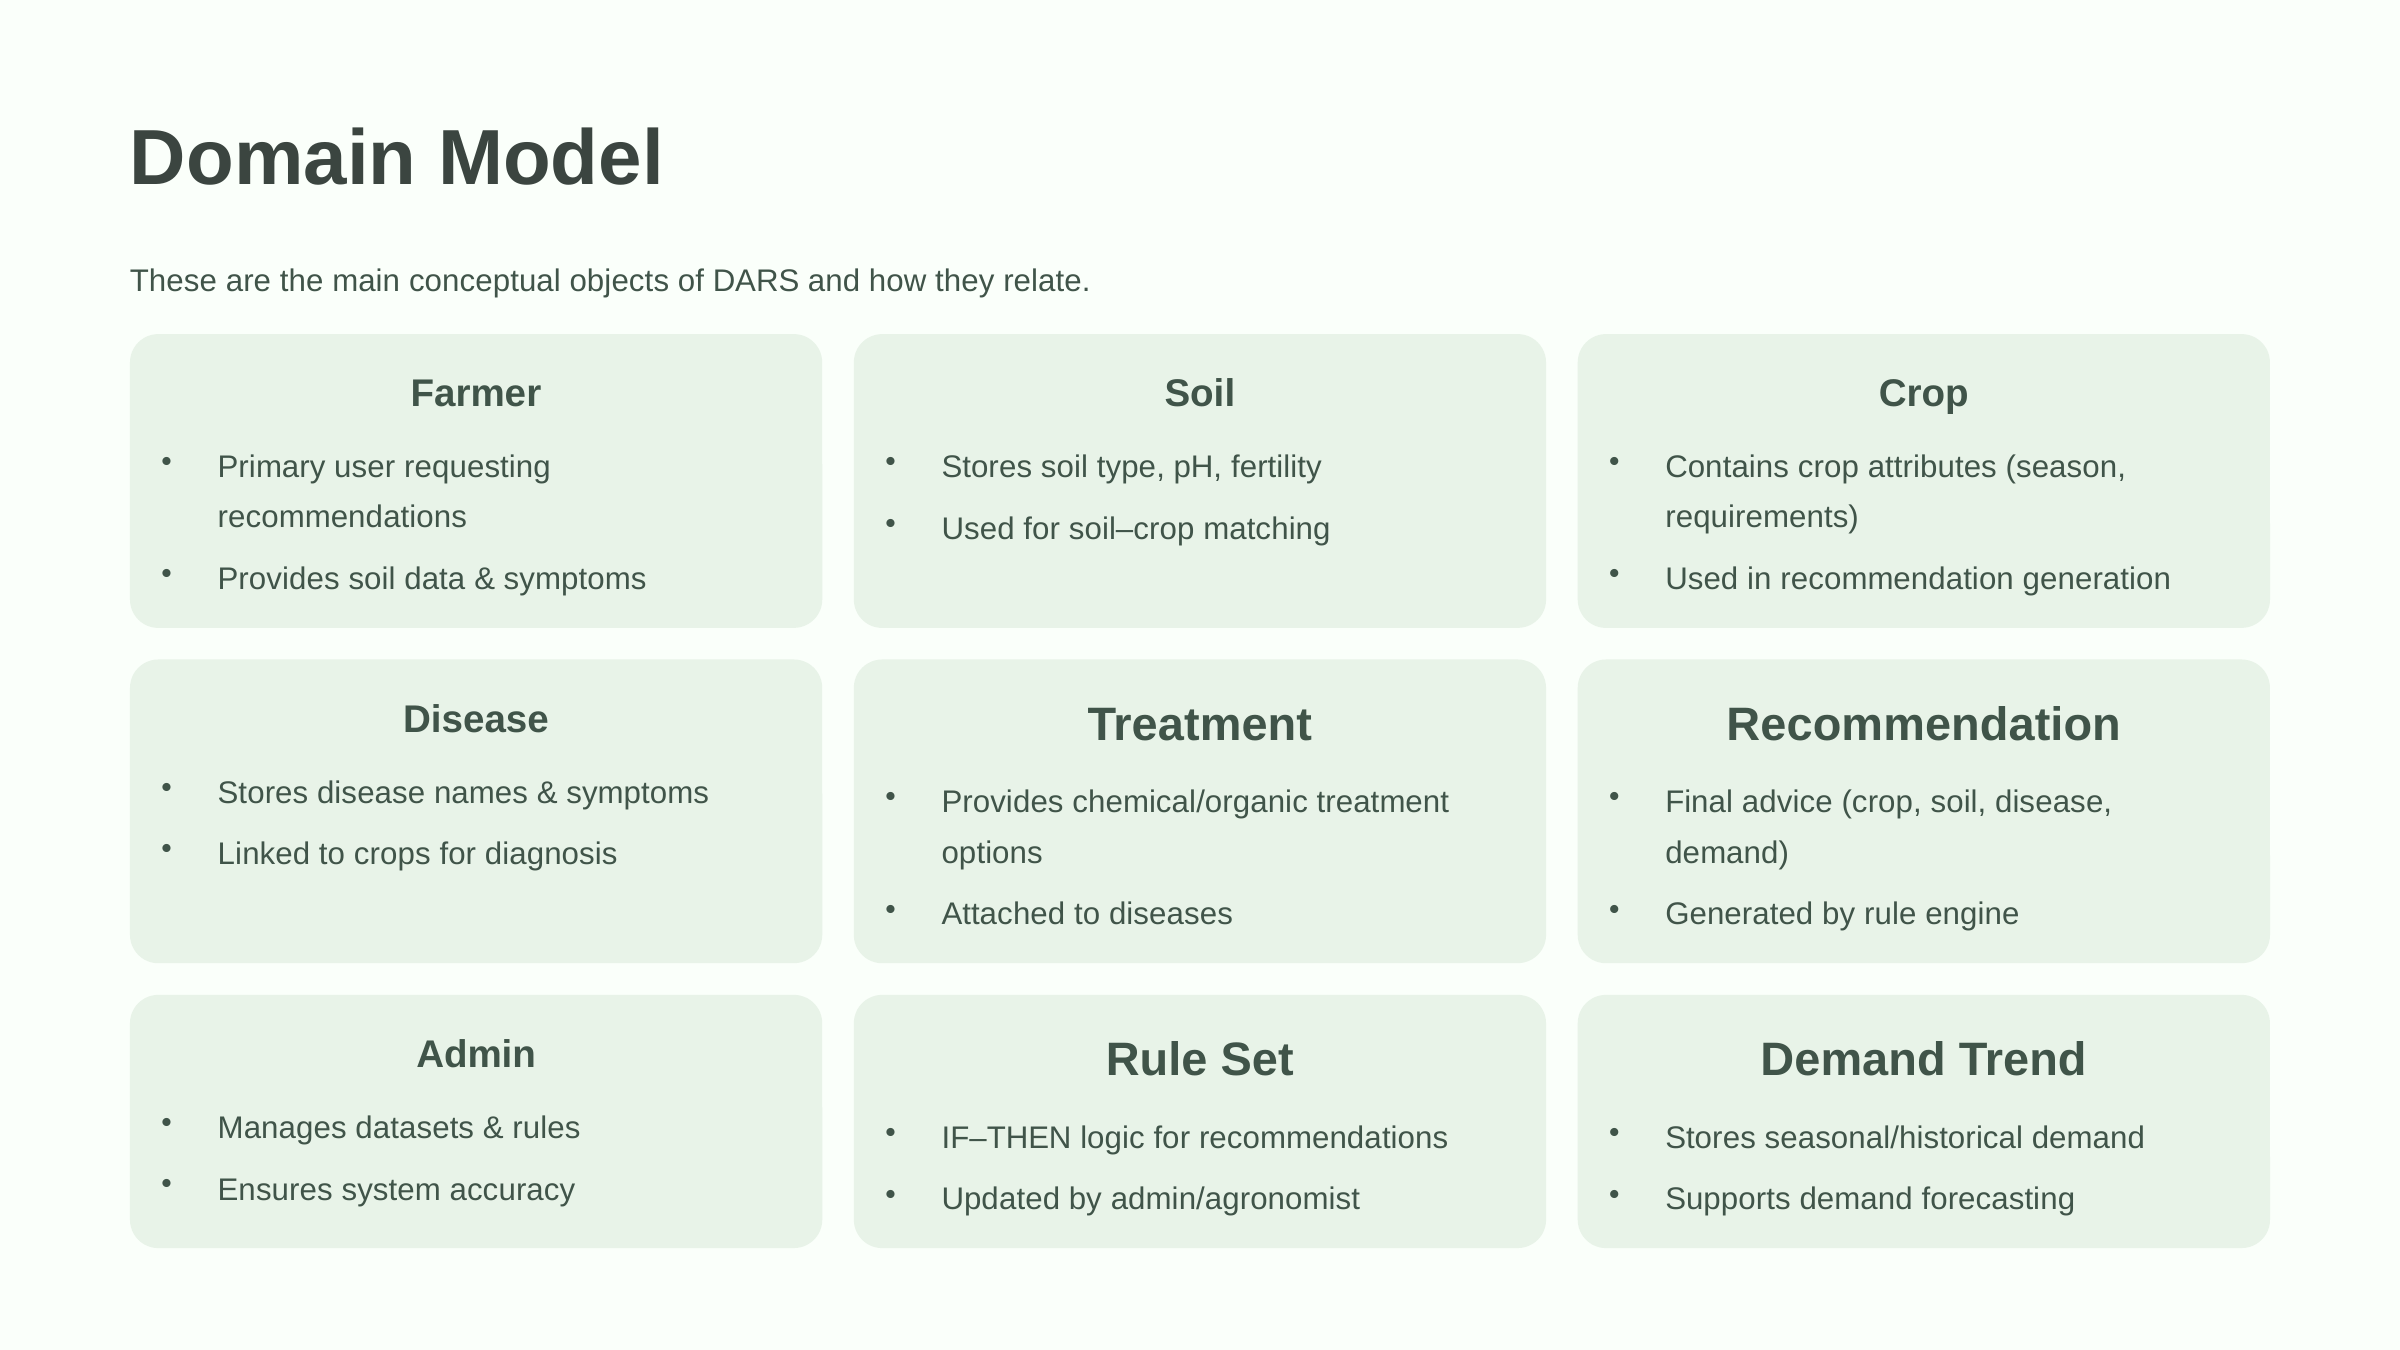

Domain Model
These are the main conceptual objects of DARS and how they relate.

Farmer
Soil
Crop
Primary user requesting recommendations
Stores soil type, pH, fertility
Contains crop attributes (season, requirements)
Used for soil–crop matching
Provides soil data & symptoms
Used in recommendation generation

Disease
Treatment
Recommendation
Stores disease names & symptoms
Provides chemical/organic treatment options
Final advice (crop, soil, disease, demand)
Linked to crops for diagnosis
Attached to diseases
Generated by rule engine

Admin
Rule Set
Demand Trend
Manages datasets & rules
IF–THEN logic for recommendations
Stores seasonal/historical demand
Ensures system accuracy
Updated by admin/agronomist
Supports demand forecasting